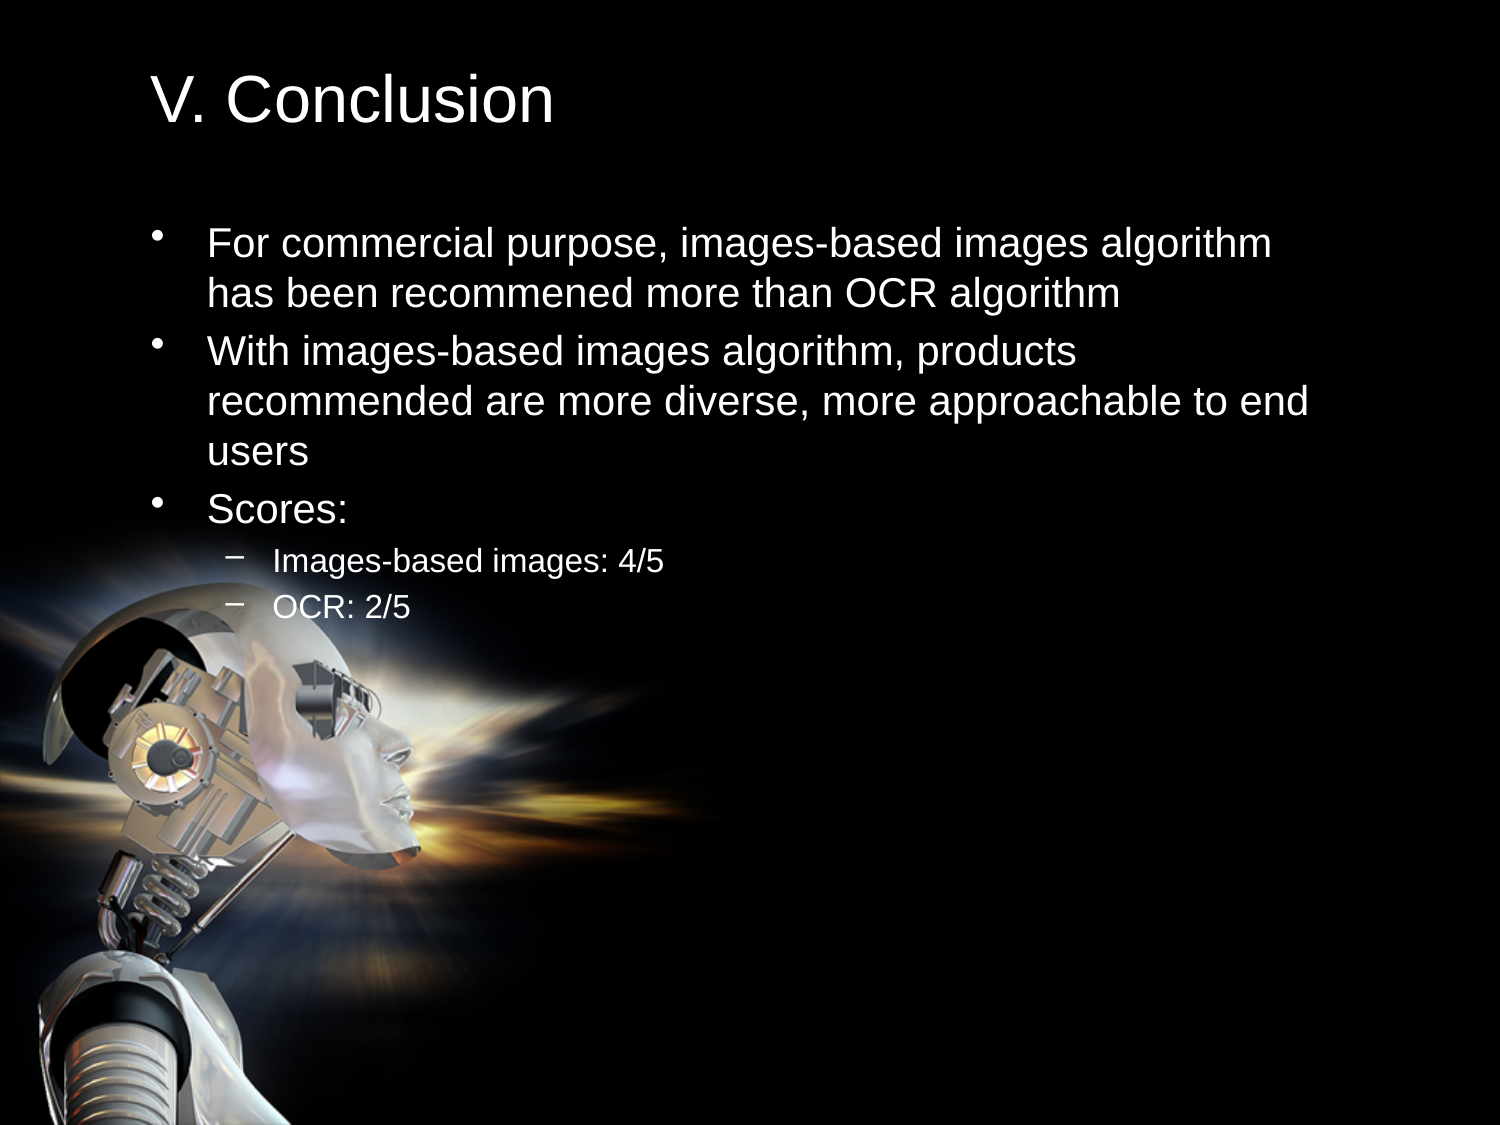

# V. Conclusion
For commercial purpose, images-based images algorithm has been recommened more than OCR algorithm
With images-based images algorithm, products recommended are more diverse, more approachable to end users
Scores:
Images-based images: 4/5
OCR: 2/5